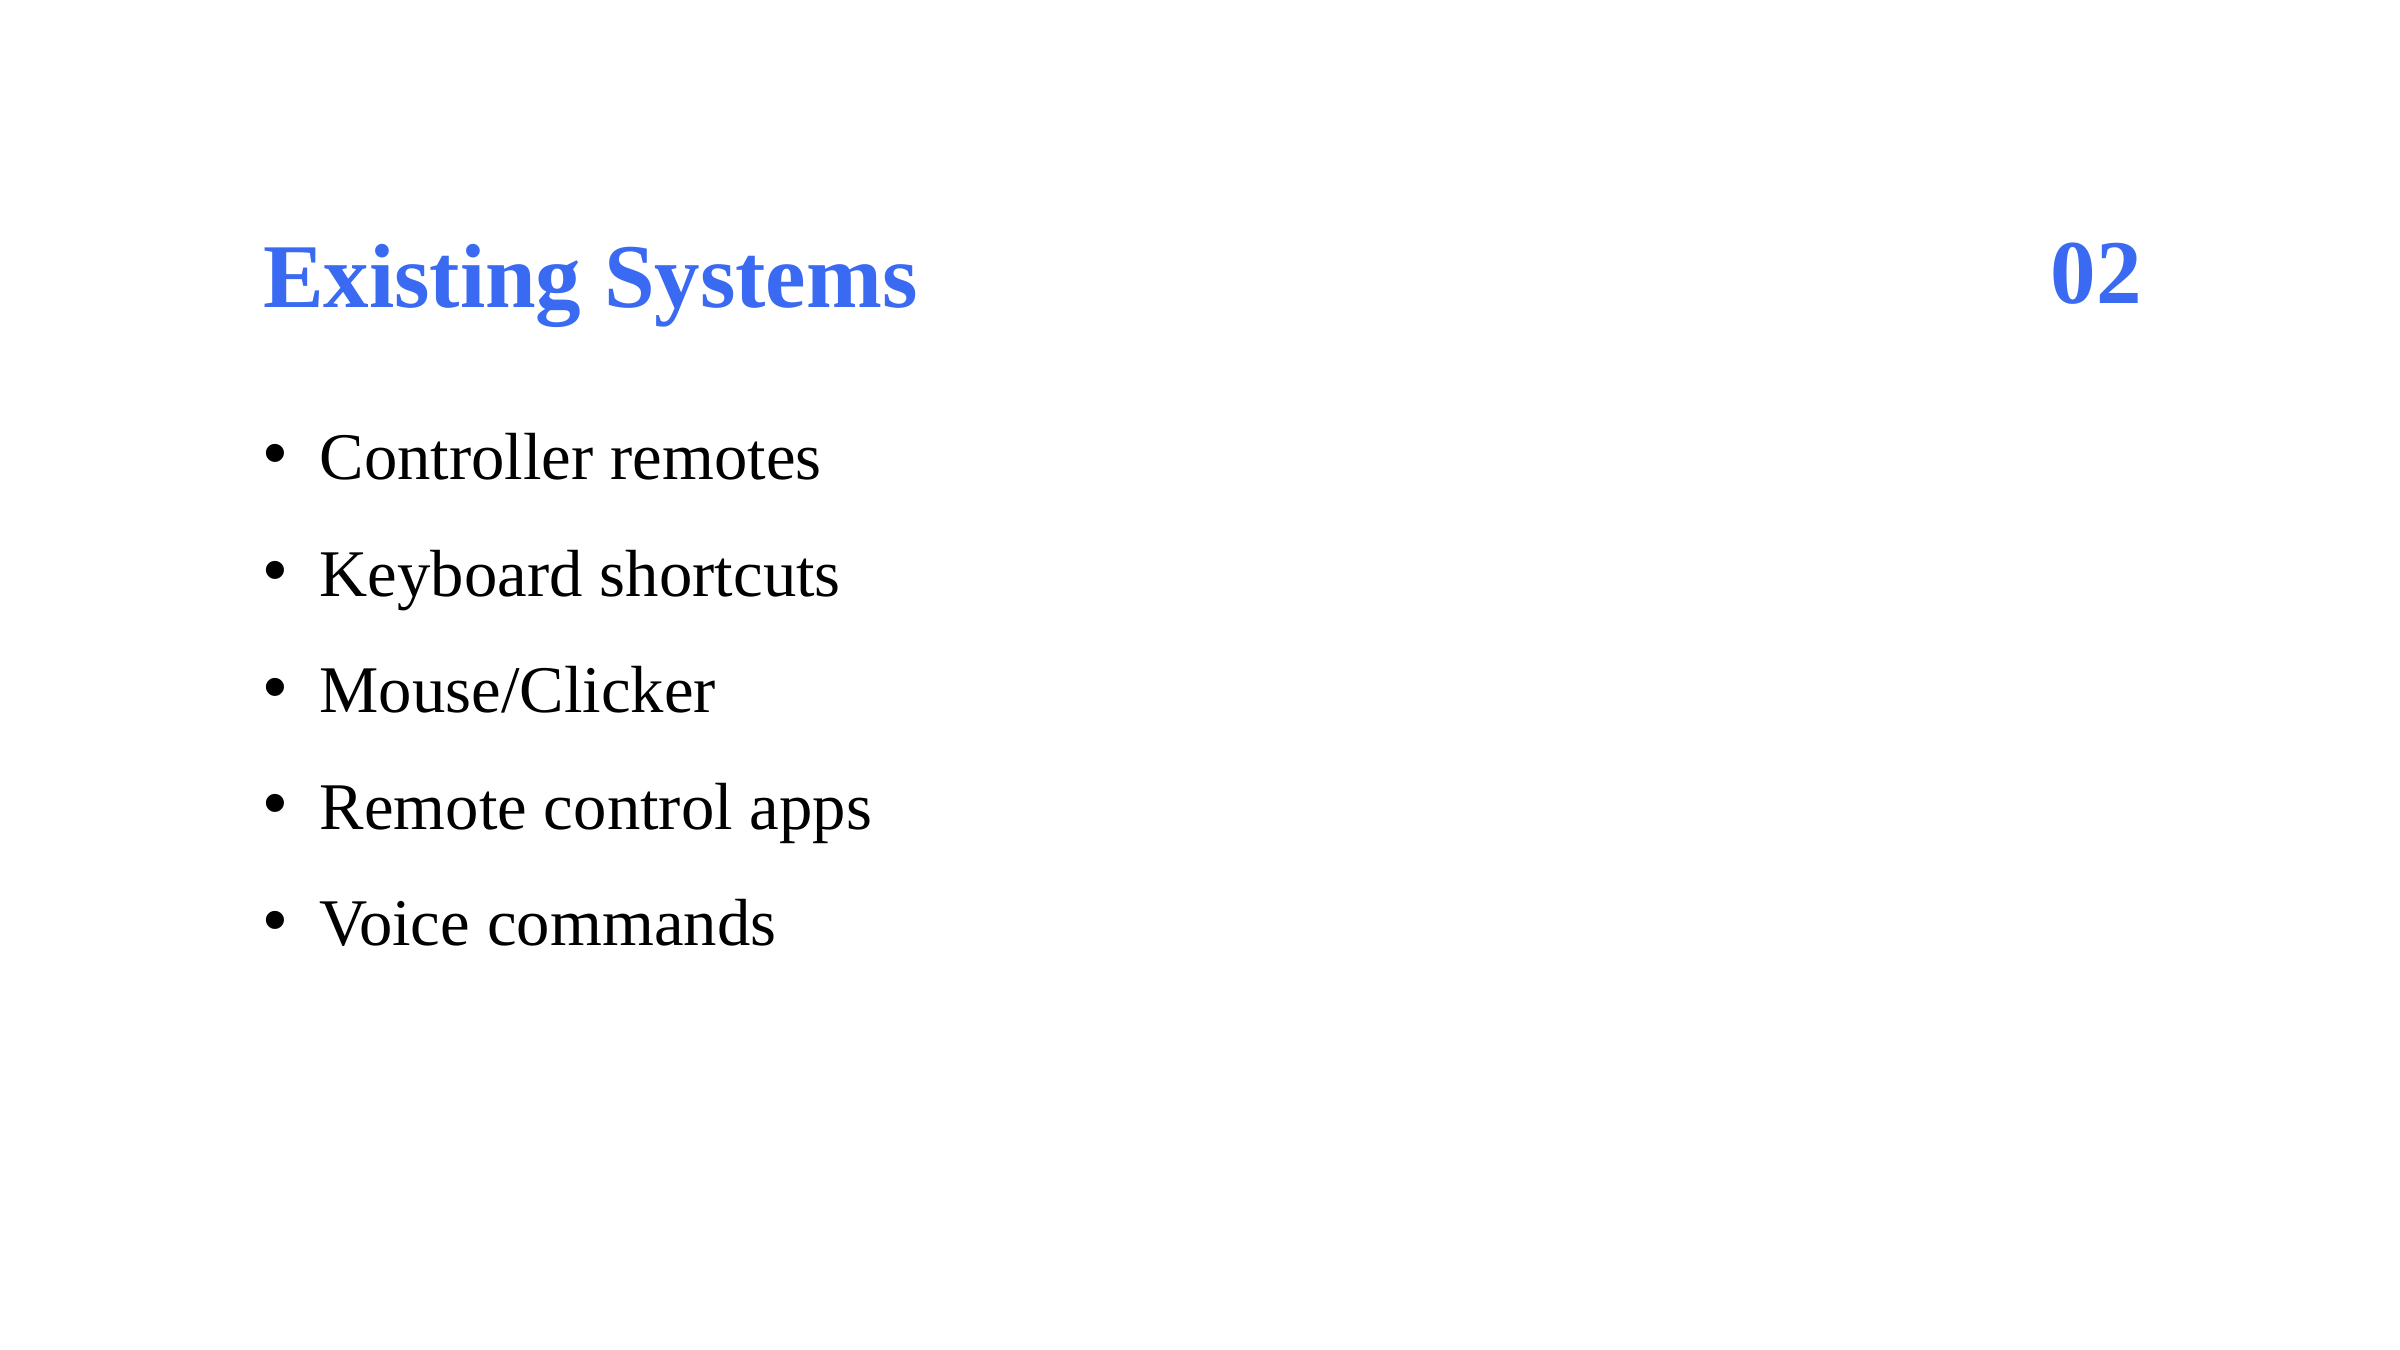

Existing Systems
02
Controller remotes

Keyboard shortcuts

Mouse/Clicker

Remote control apps

Voice commands